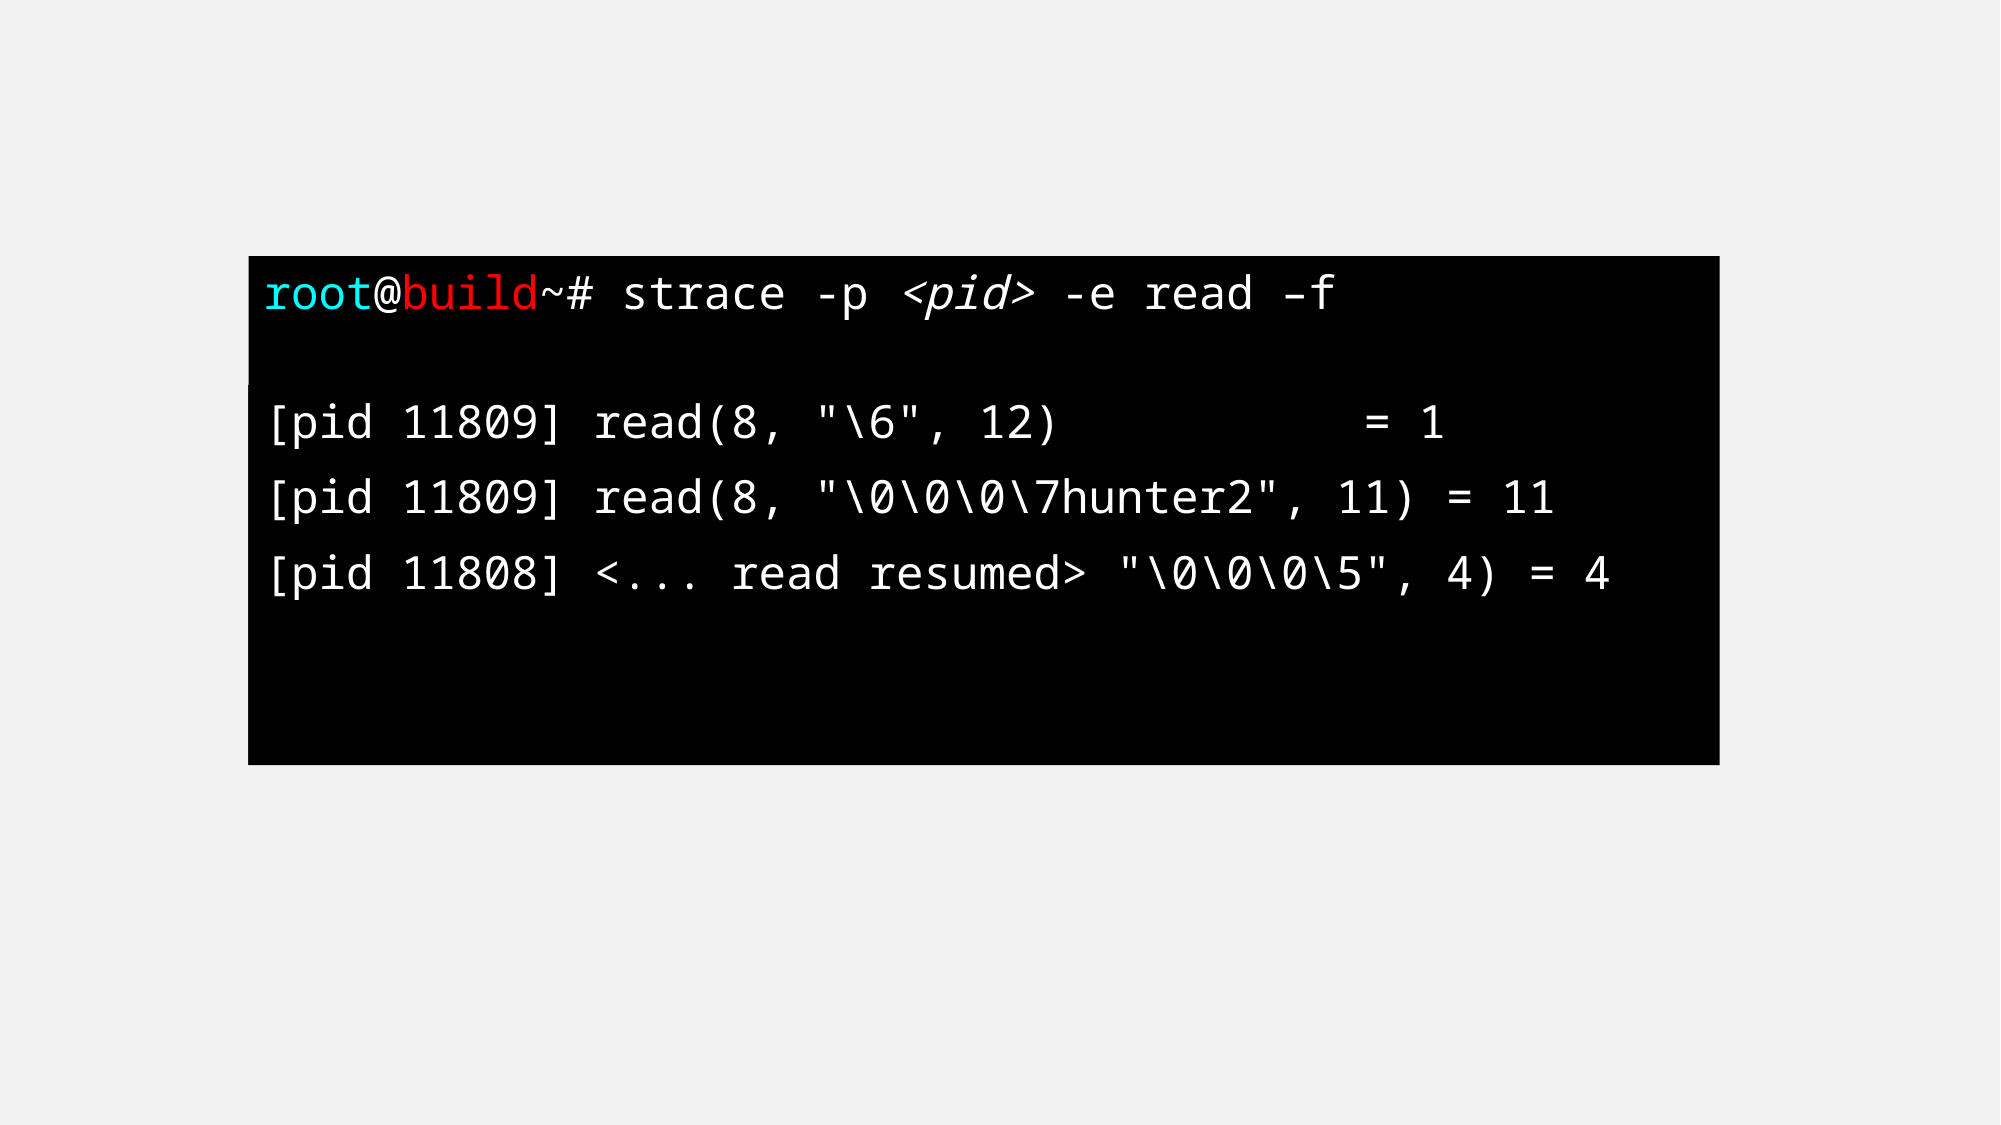

root@build~# strace -p <pid> -e read –f
[pid 11809] read(8, "\6", 12)           = 1
[pid 11809] read(8, "\0\0\0\7hunter2", 11) = 11
[pid 11808] <... read resumed> "\0\0\0\5", 4) = 4
[pid 12174] read(6, "\0\0\0\6osiris", 10) = 10
[pid 12174] read(4, "multi on\n", 4096) = 9
[pid 12174] read(4, "", 4096)
[pid 11071] read(6, "# GSS-API mechanism plugins\n#\n# "..., 4096) = 189
[pid 11071] read(6, "", 4096)           = 0
[pid 11071] read(6, "\177ELF\2\1\1\0\0\0\0\0\0\0\0\0\3\0>\0\1\0\0\0\220|\0\0\0\0\0\0"..., 832) = 832
[pid 11070] read(3, "#\n# OpenSSL example configuratio"..., 4096) = 4096
[pid 11070] read(3, "ancient versions of Netscape cra"..., 4096) = 4096
[pid 11070] read(3, "gainst PKIX guidelines but some "..., 4096) = 2731